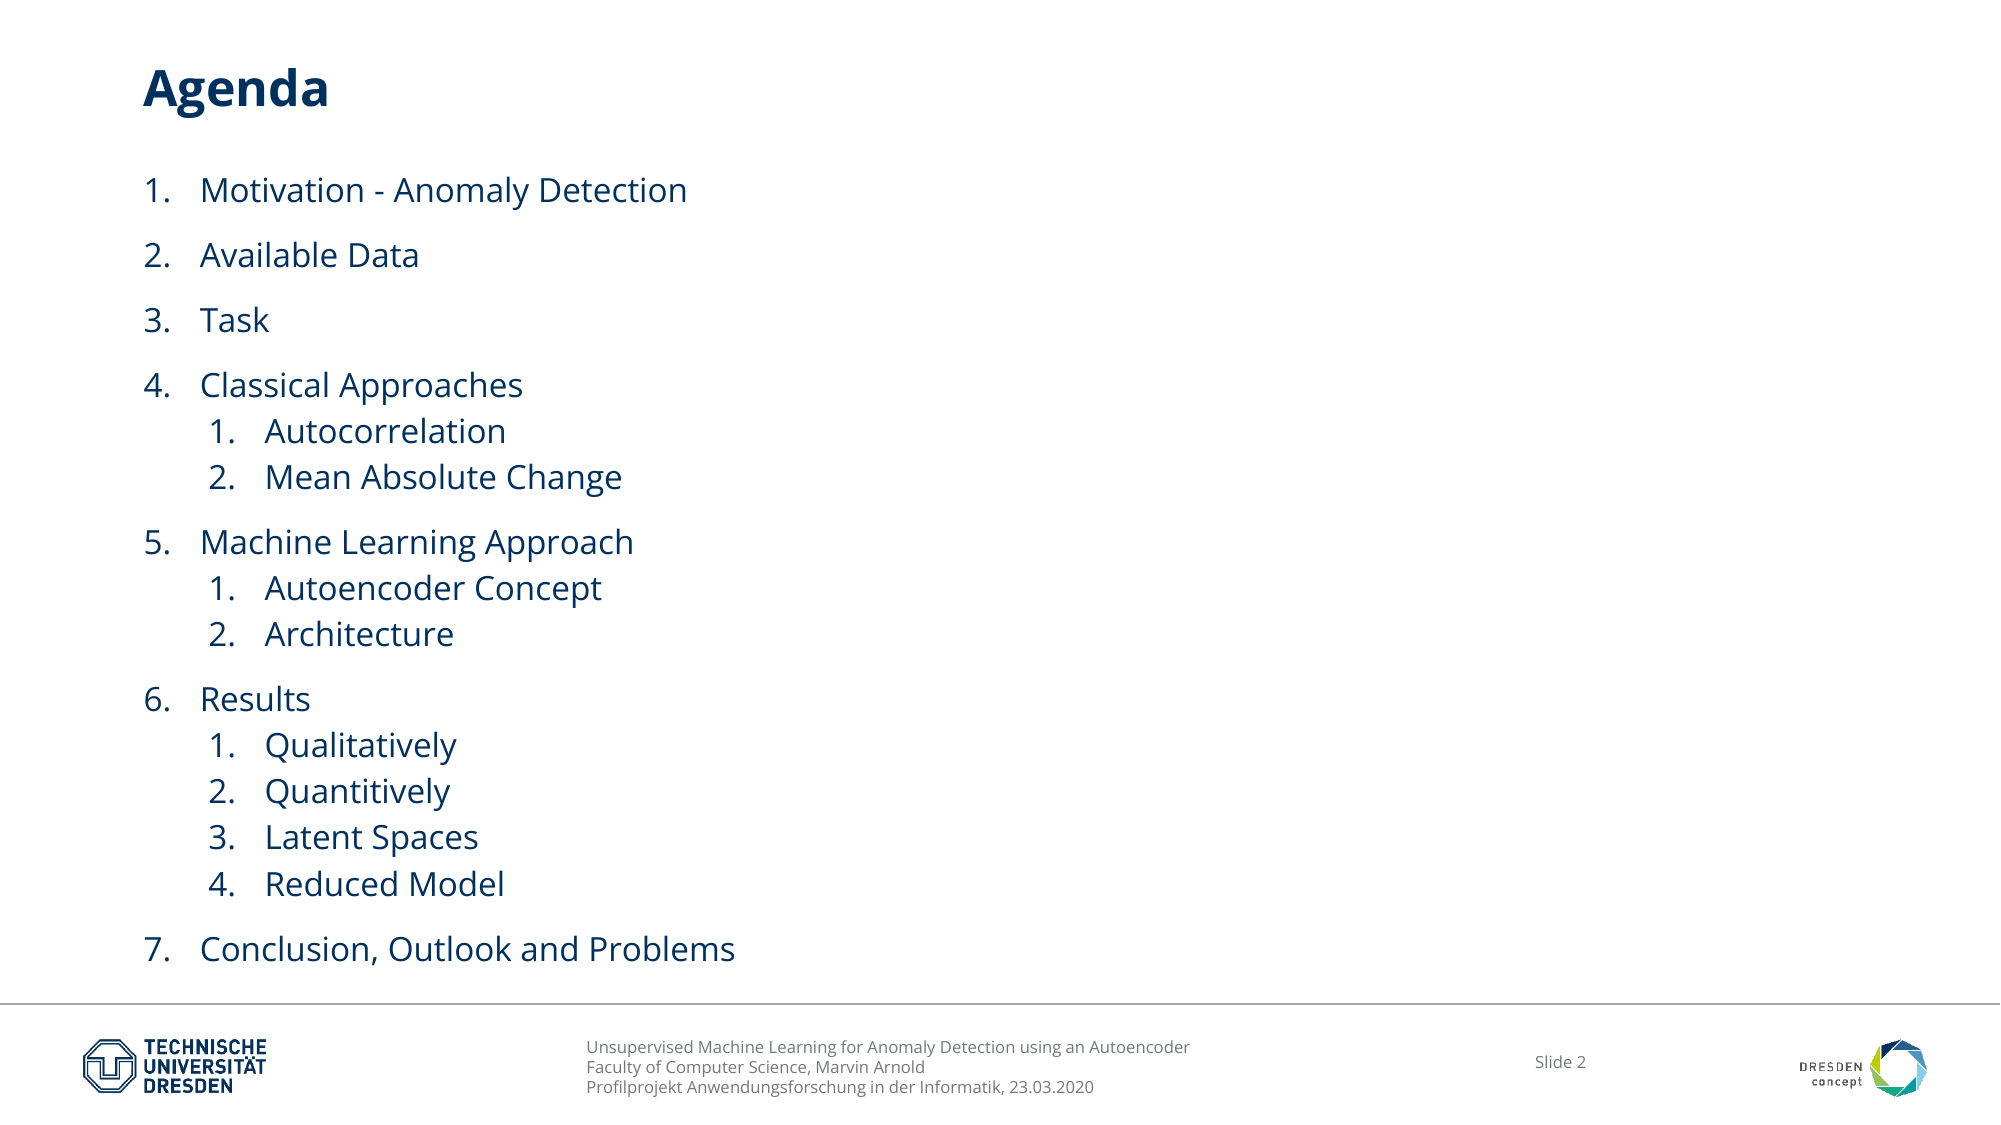

# Agenda
Motivation - Anomaly Detection
Available Data
Task
Classical Approaches
Autocorrelation
Mean Absolute Change
Machine Learning Approach
Autoencoder Concept
Architecture
Results
Qualitatively
Quantitively
Latent Spaces
Reduced Model
Conclusion, Outlook and Problems